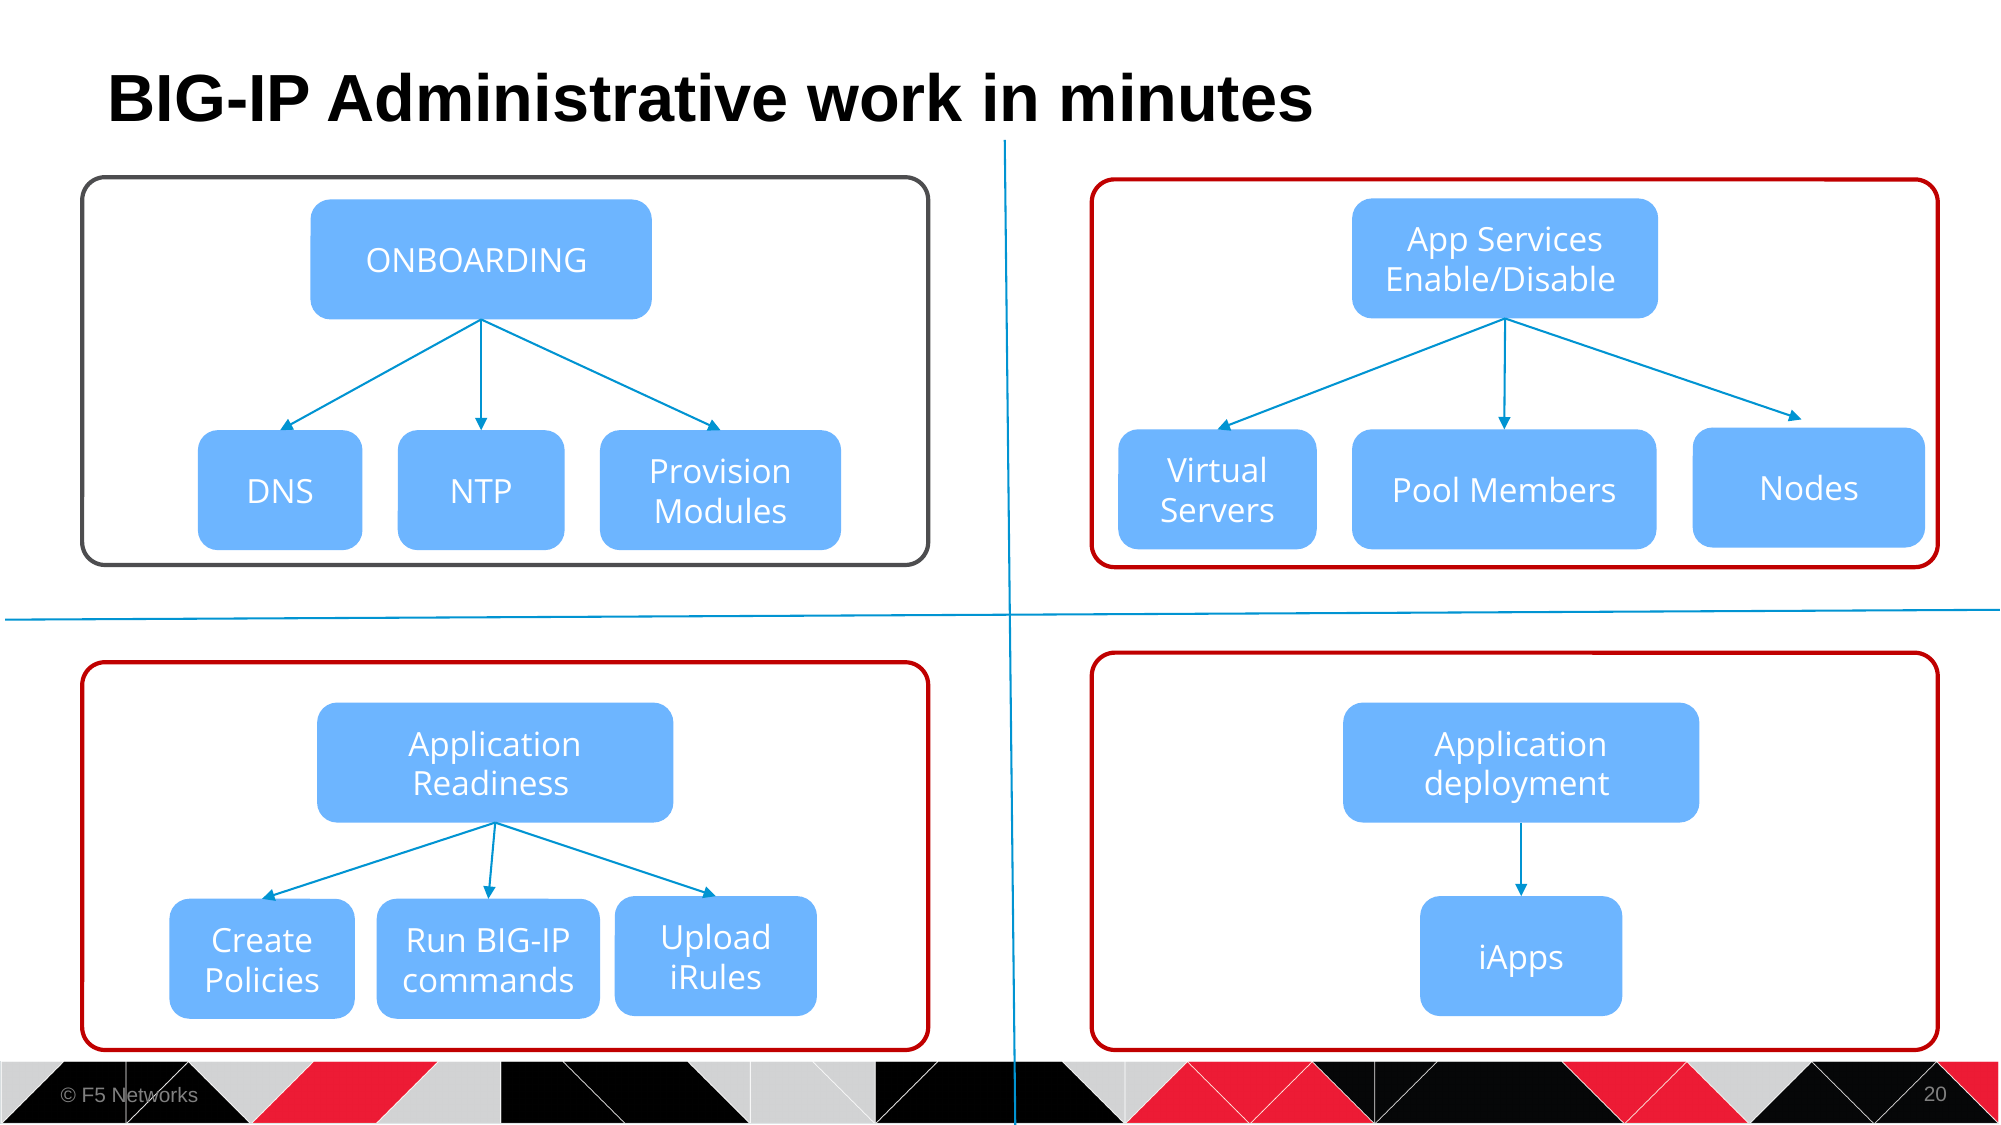

BIG-IP Administrative work in minutes

App Services
Enable/Disable
ONBOARDING
Nodes
Virtual Servers
Pool Members
DNS
NTP
Provision Modules

Application Readiness
Application deployment
Upload
iRules
iApps
Create Policies
Run BIG-IP commands
20
© F5 Networks